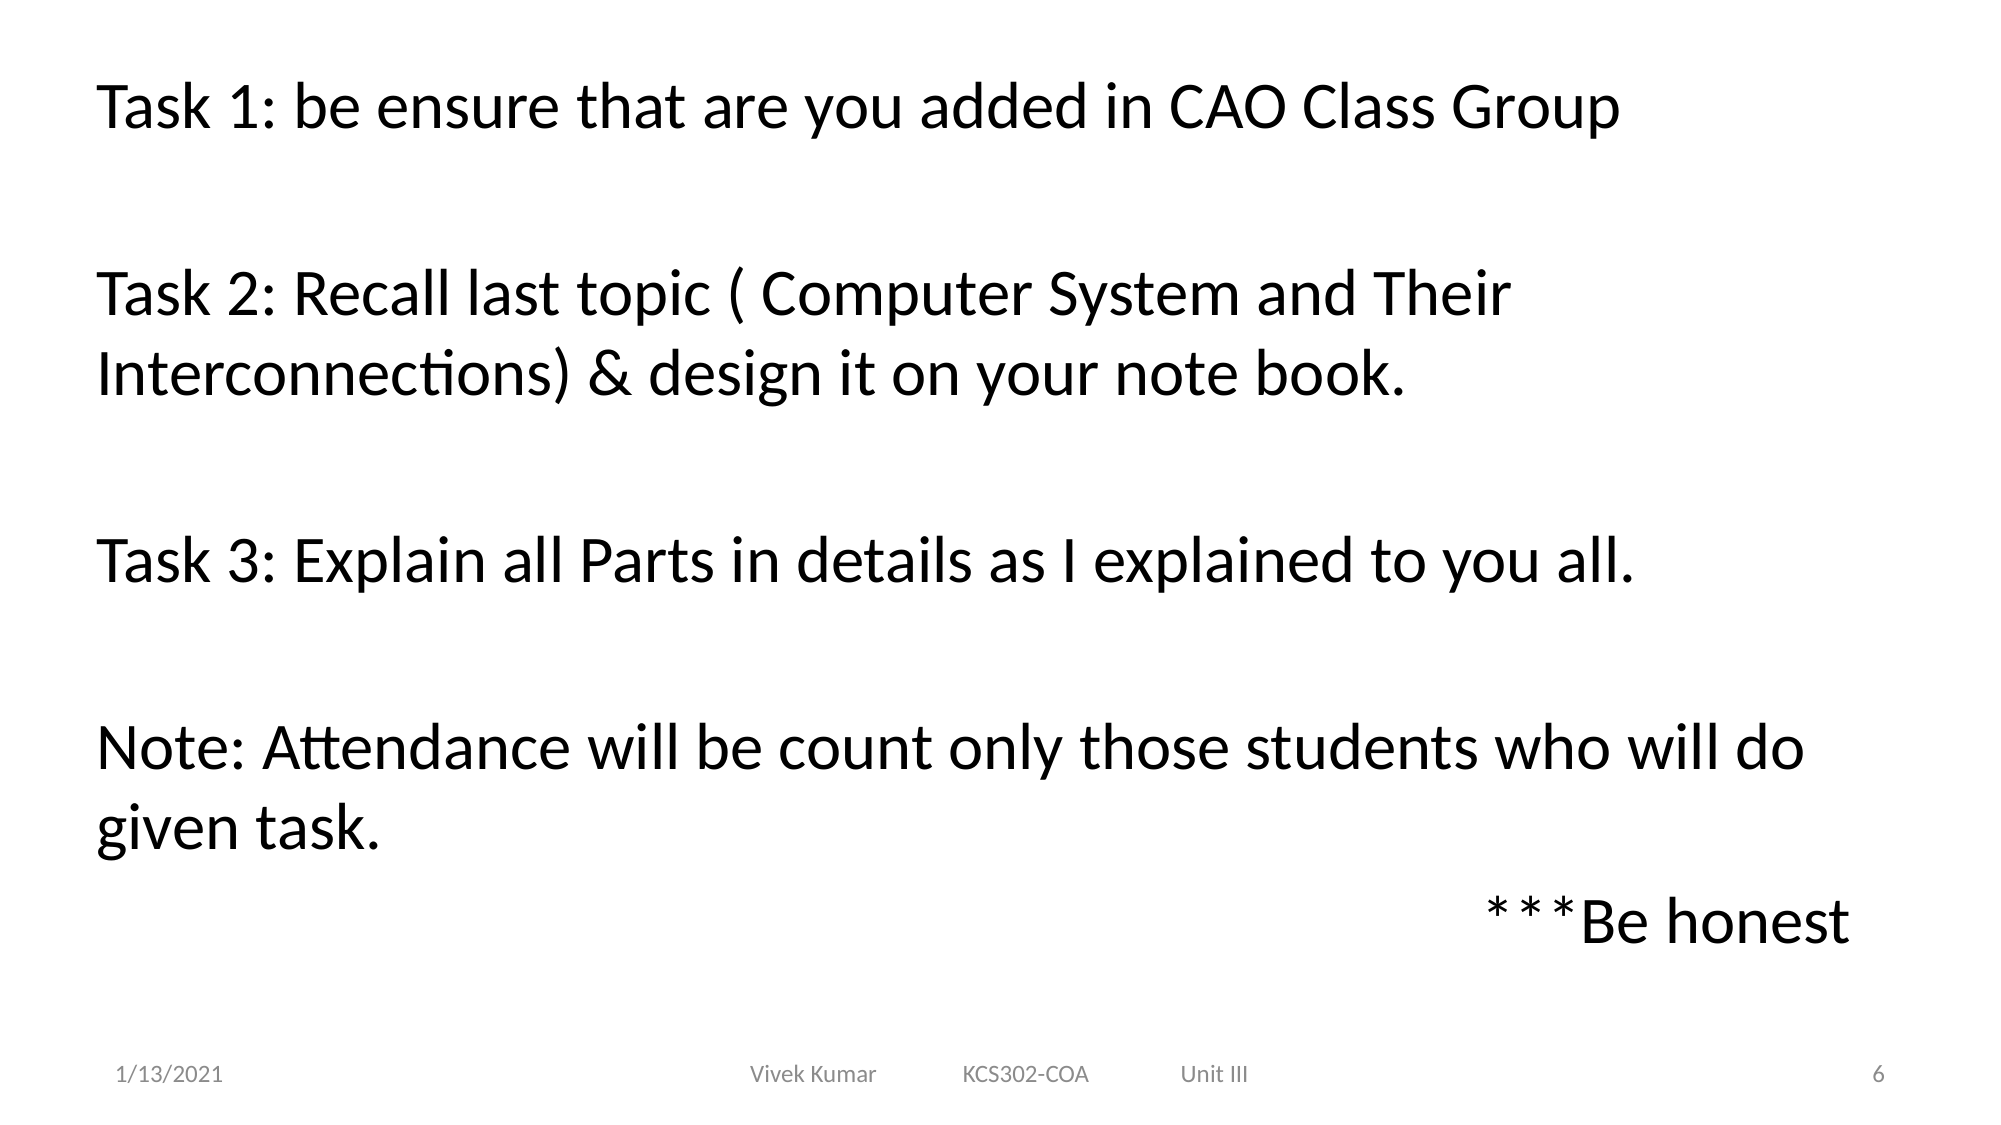

Task 1: be ensure that are you added in CAO Class Group

Task 2: Recall last topic ( Computer System and Their Interconnections) & design it on your note book.

Task 3: Explain all Parts in details as I explained to you all.

Note: Attendance will be count only those students who will do given task.
***Be honest

1/13/2021
Vivek Kumar               KCS302-COA                Unit III
6